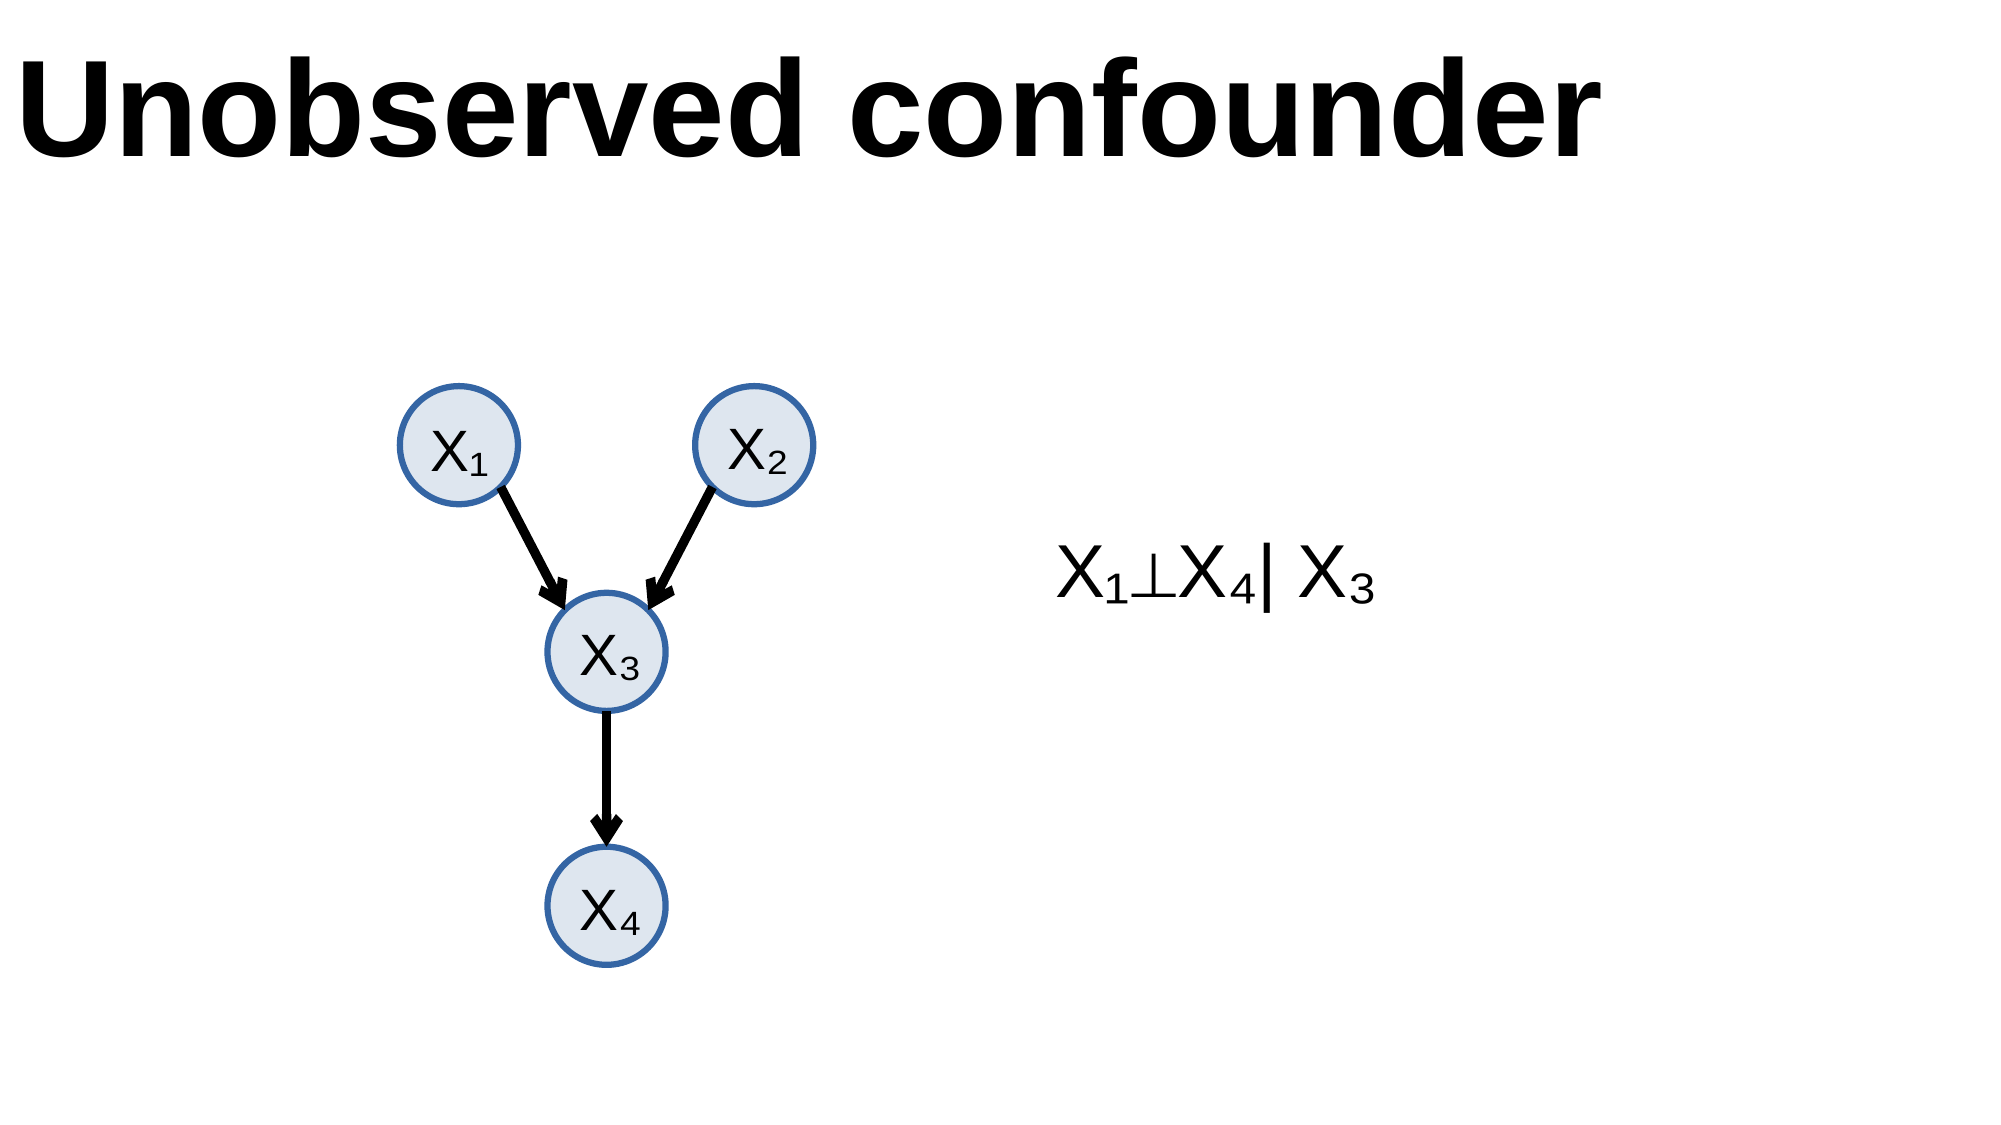

# Unobserved confounder

X₂
X₁
X₁⟂X₄| X₃

X₃

X₄